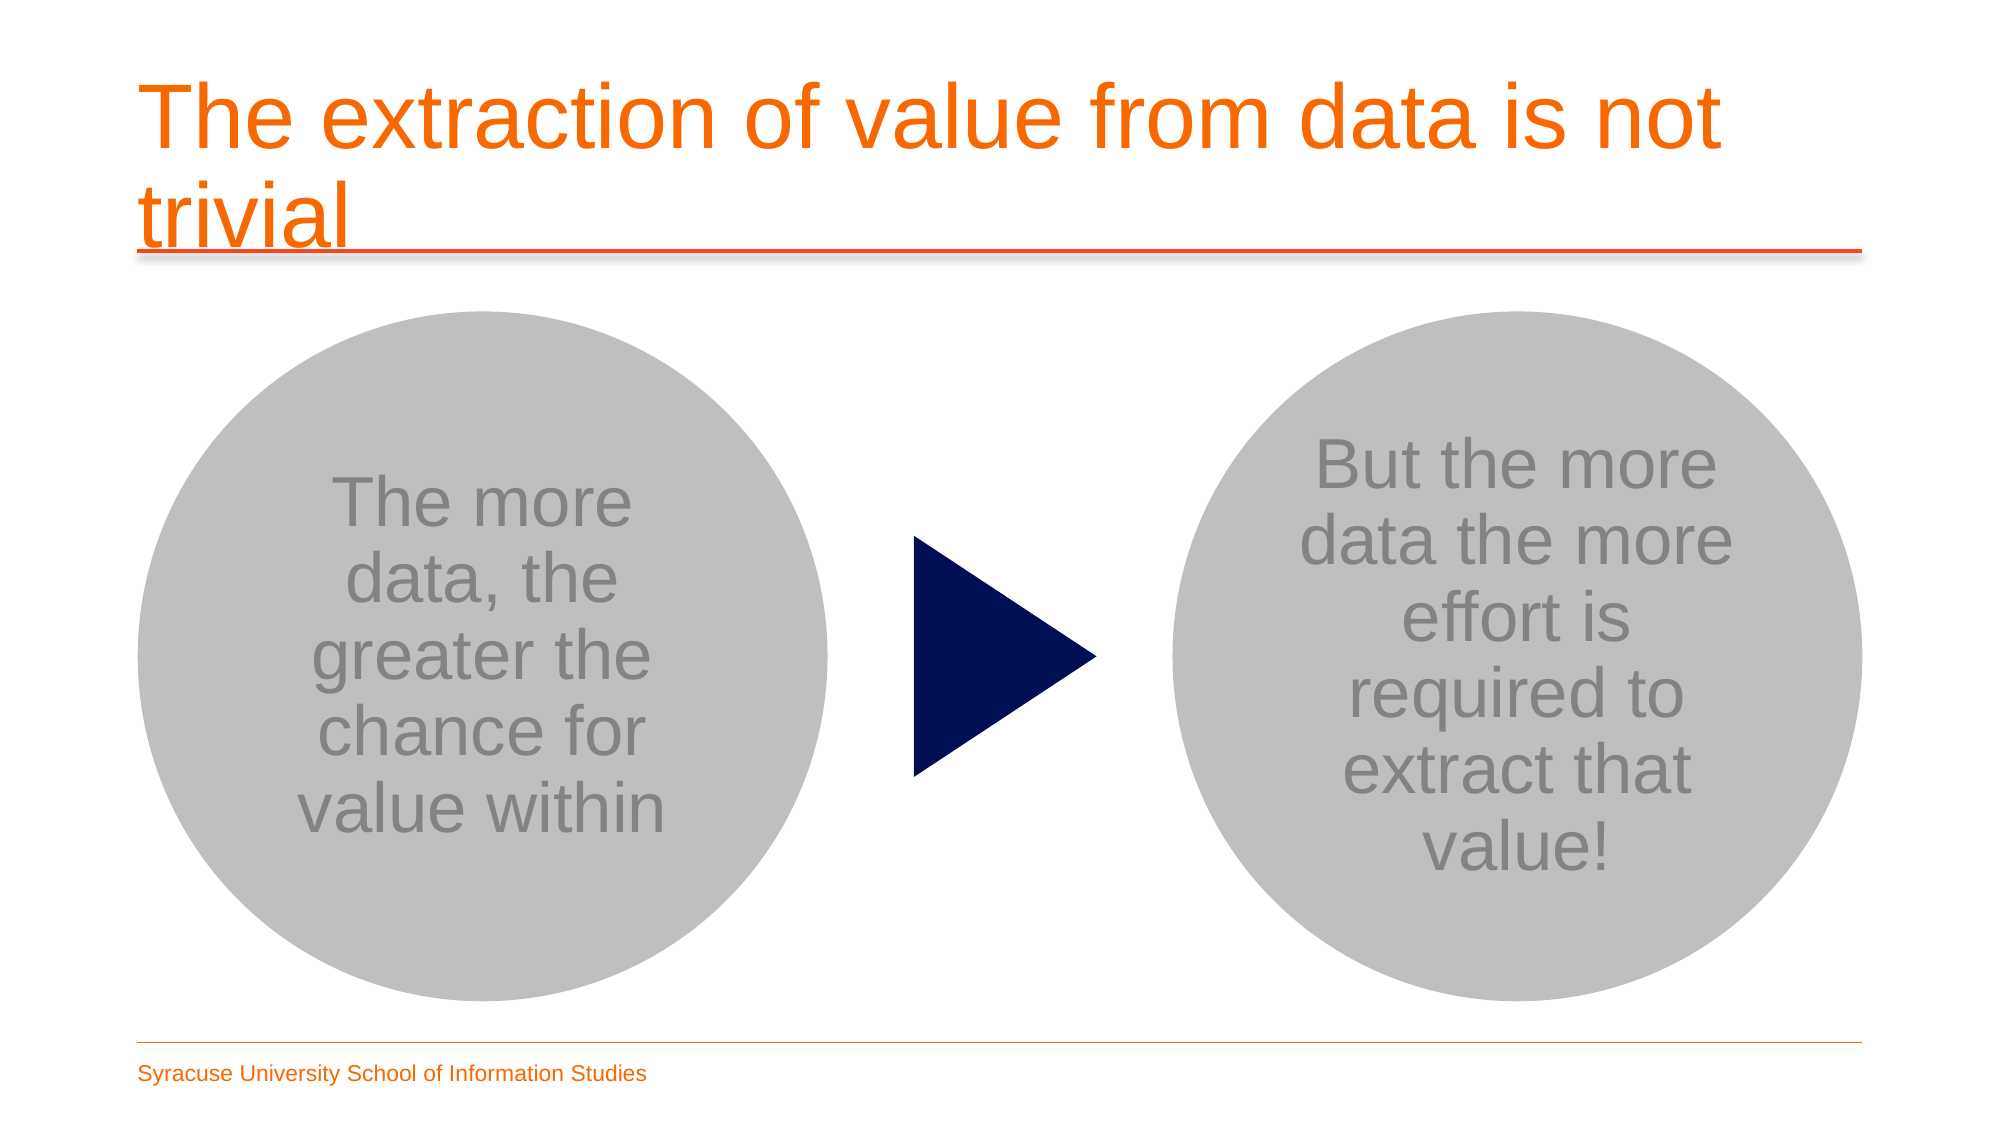

# The extraction of value from data is not trivial
The more data, the greater the chance for value within
But the more data the more effort is required to extract that value!